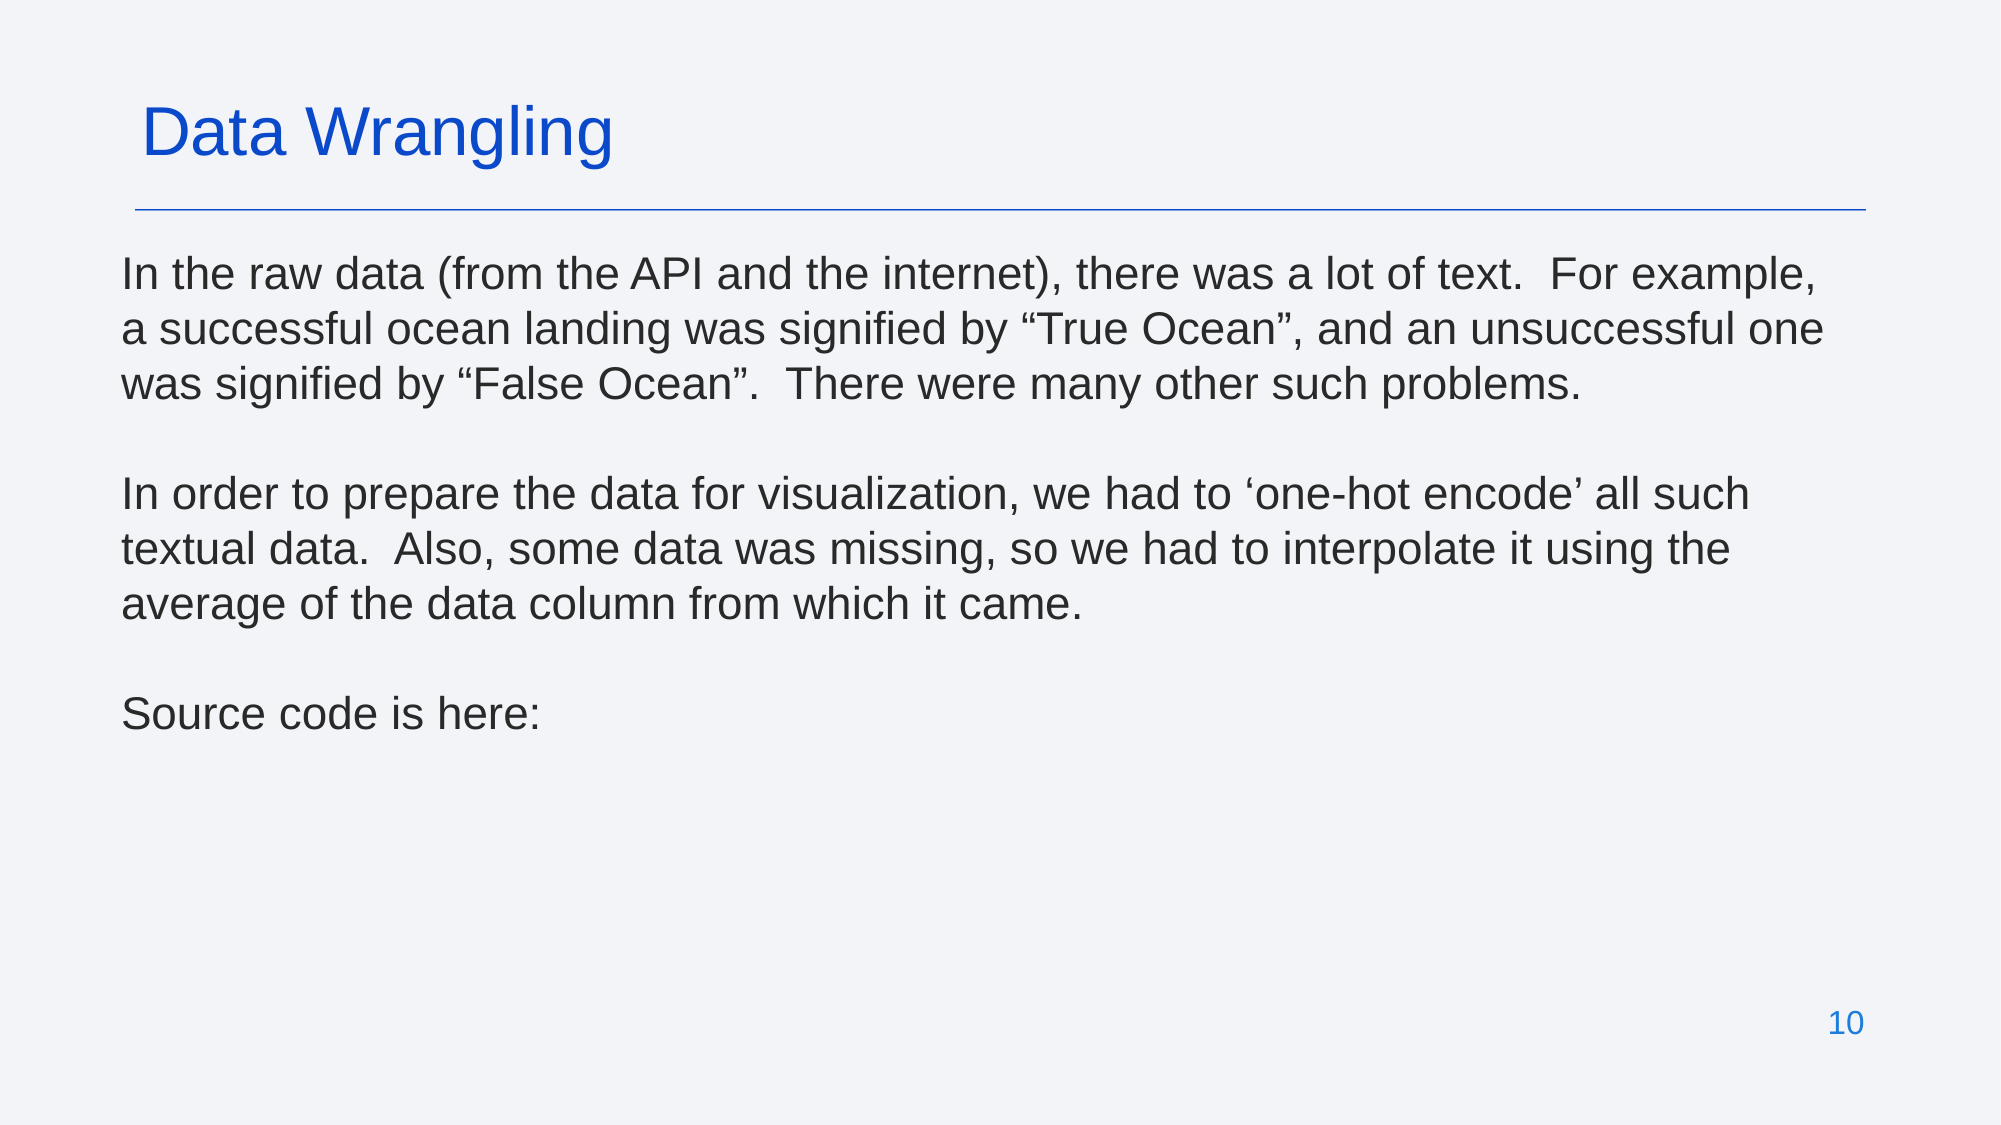

Data Wrangling
In the raw data (from the API and the internet), there was a lot of text.  For example, a successful ocean landing was signified by “True Ocean”, and an unsuccessful one was signified by “False Ocean”.  There were many other such problems.

In order to prepare the data for visualization, we had to ‘one-hot encode’ all such textual data.  Also, some data was missing, so we had to interpolate it using the average of the data column from which it came.

Source code is here:
10